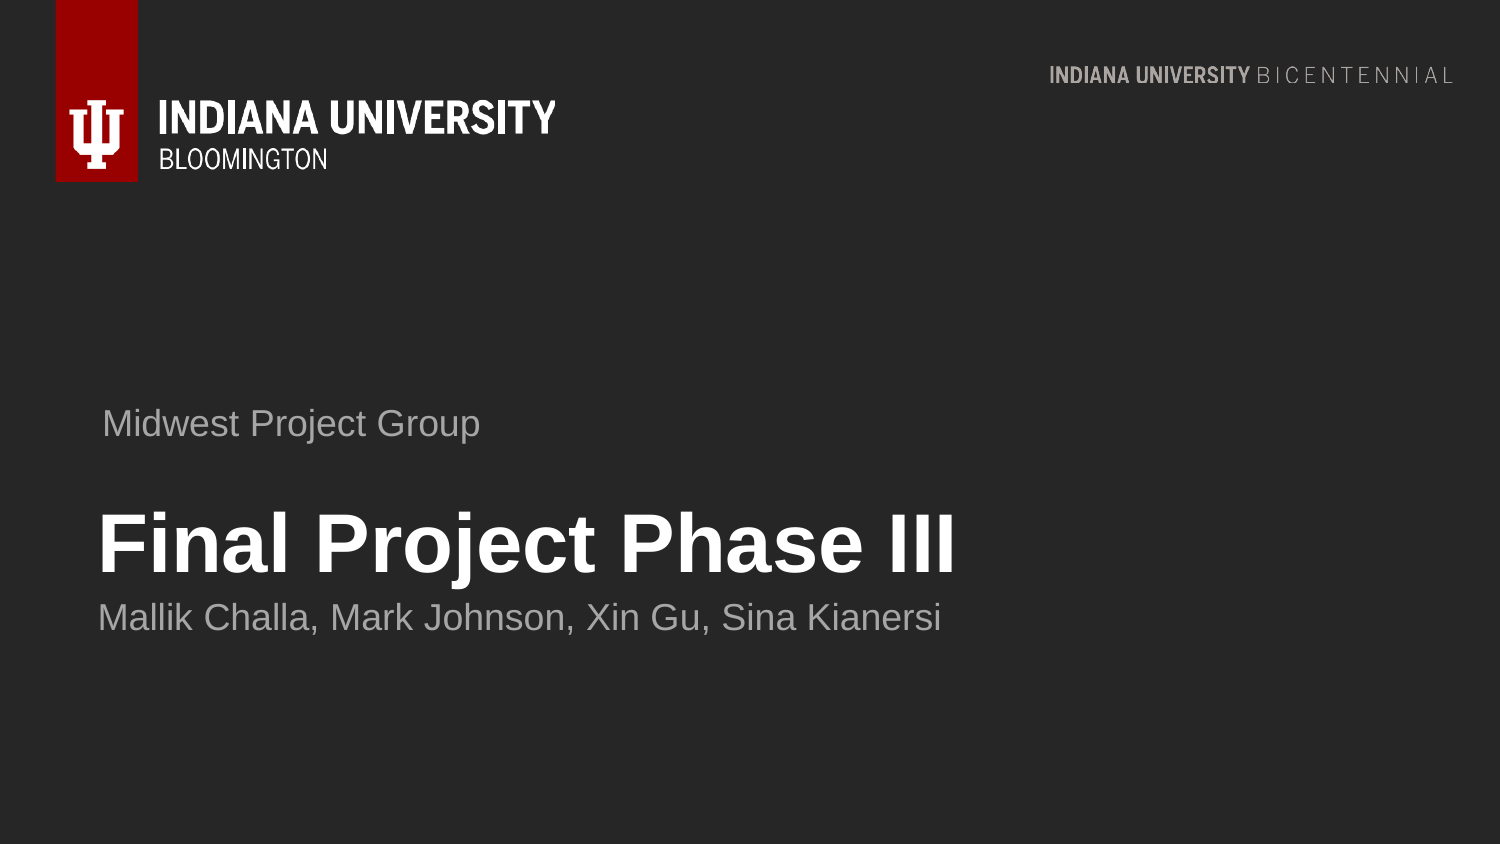

Midwest Project Group
# Final Project Phase III
Mallik Challa, Mark Johnson, Xin Gu, Sina Kianersi